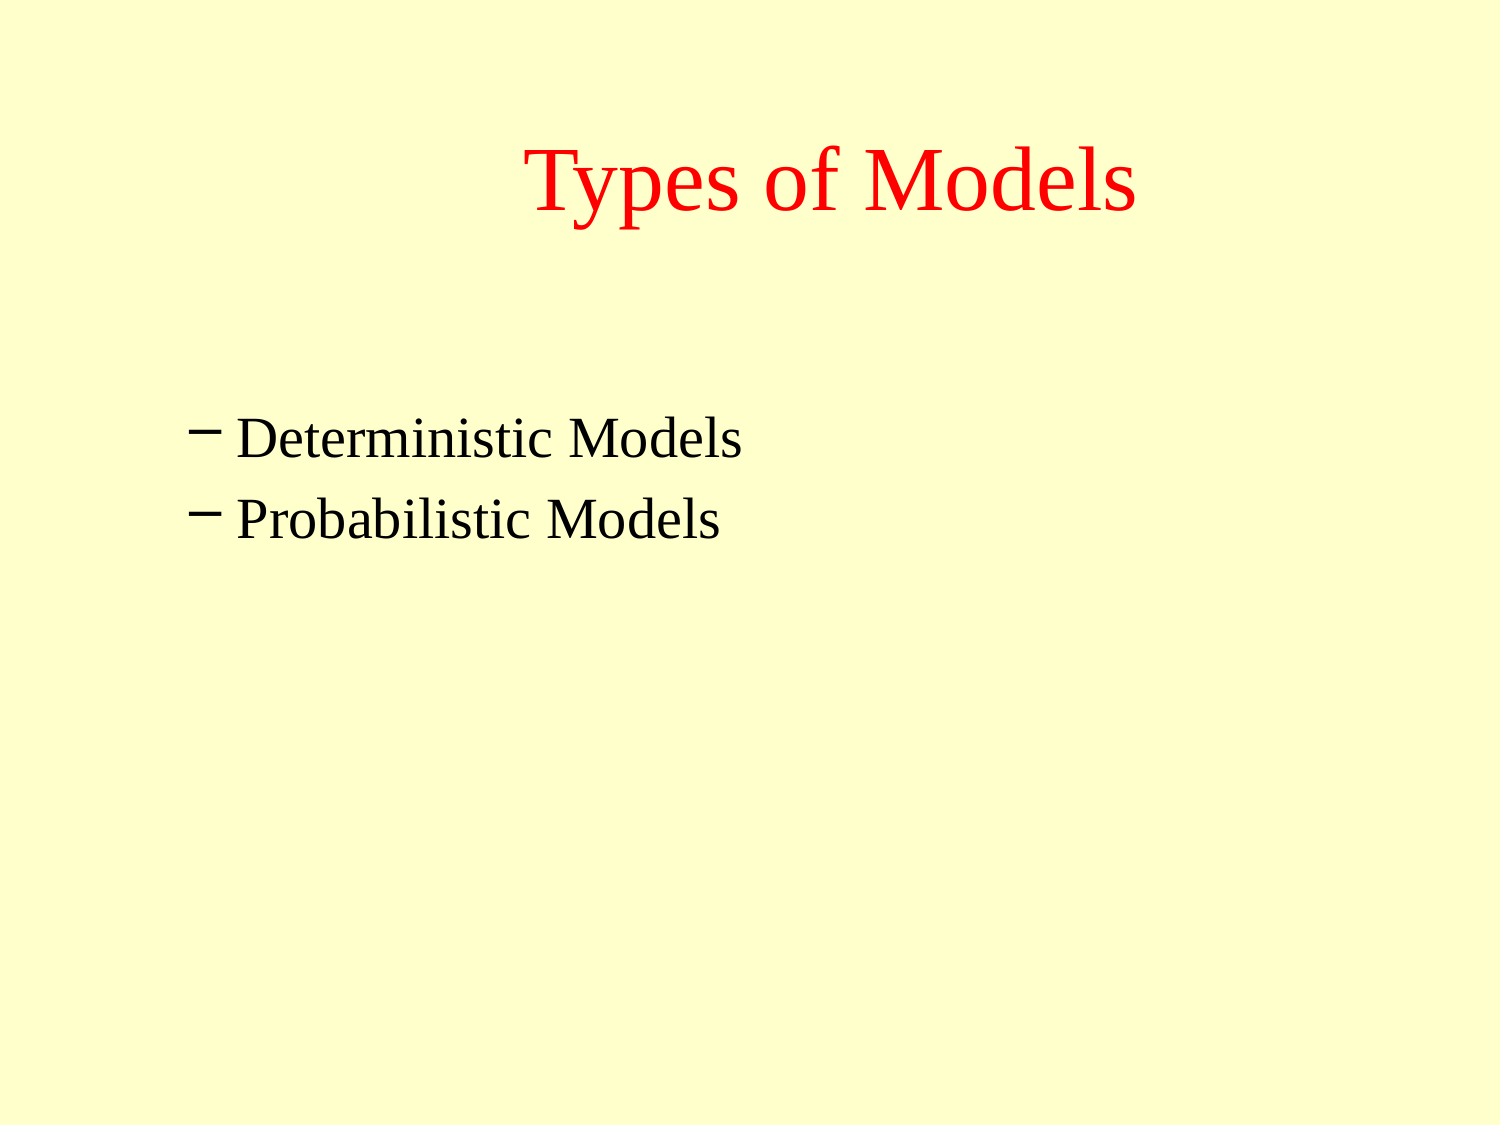

Types of Models

Deterministic Models
Probabilistic Models